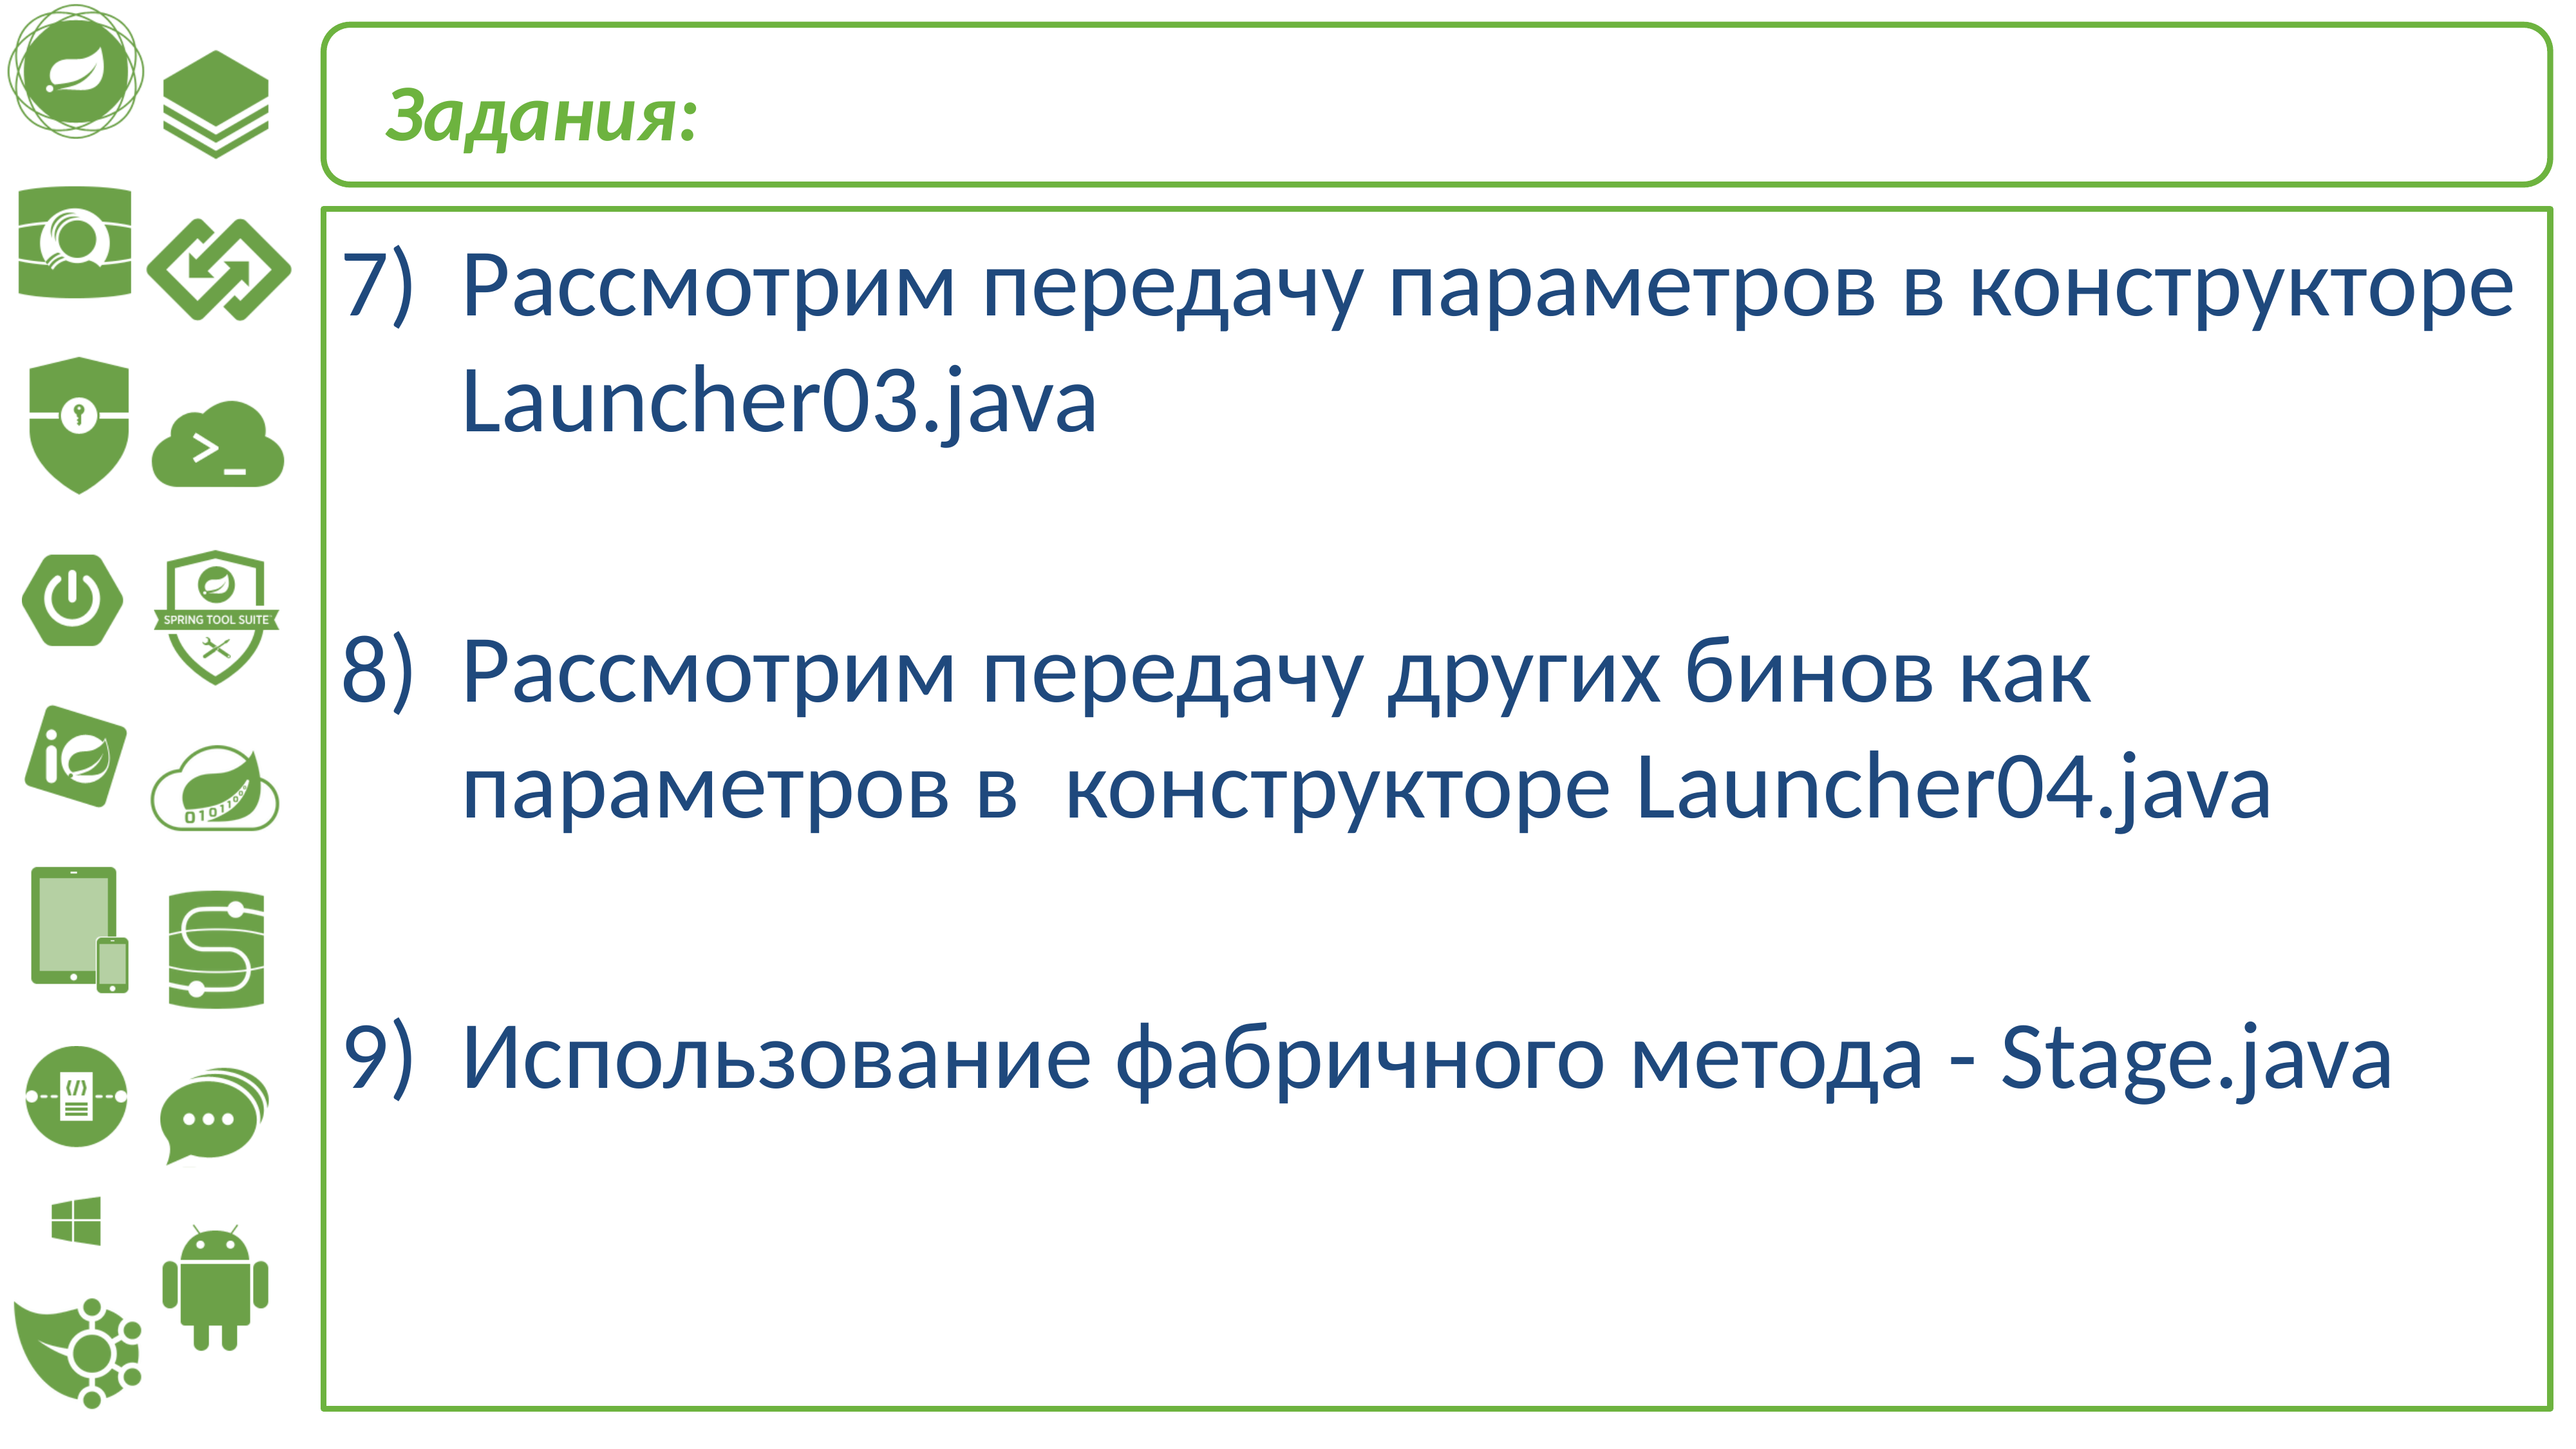

Задания:
Рассмотрим передачу параметров в конструкторе Launcher03.java

Рассмотрим передачу других бинов как параметров в  конструкторе Launcher04.java

Использование фабричного метода - Stage.java